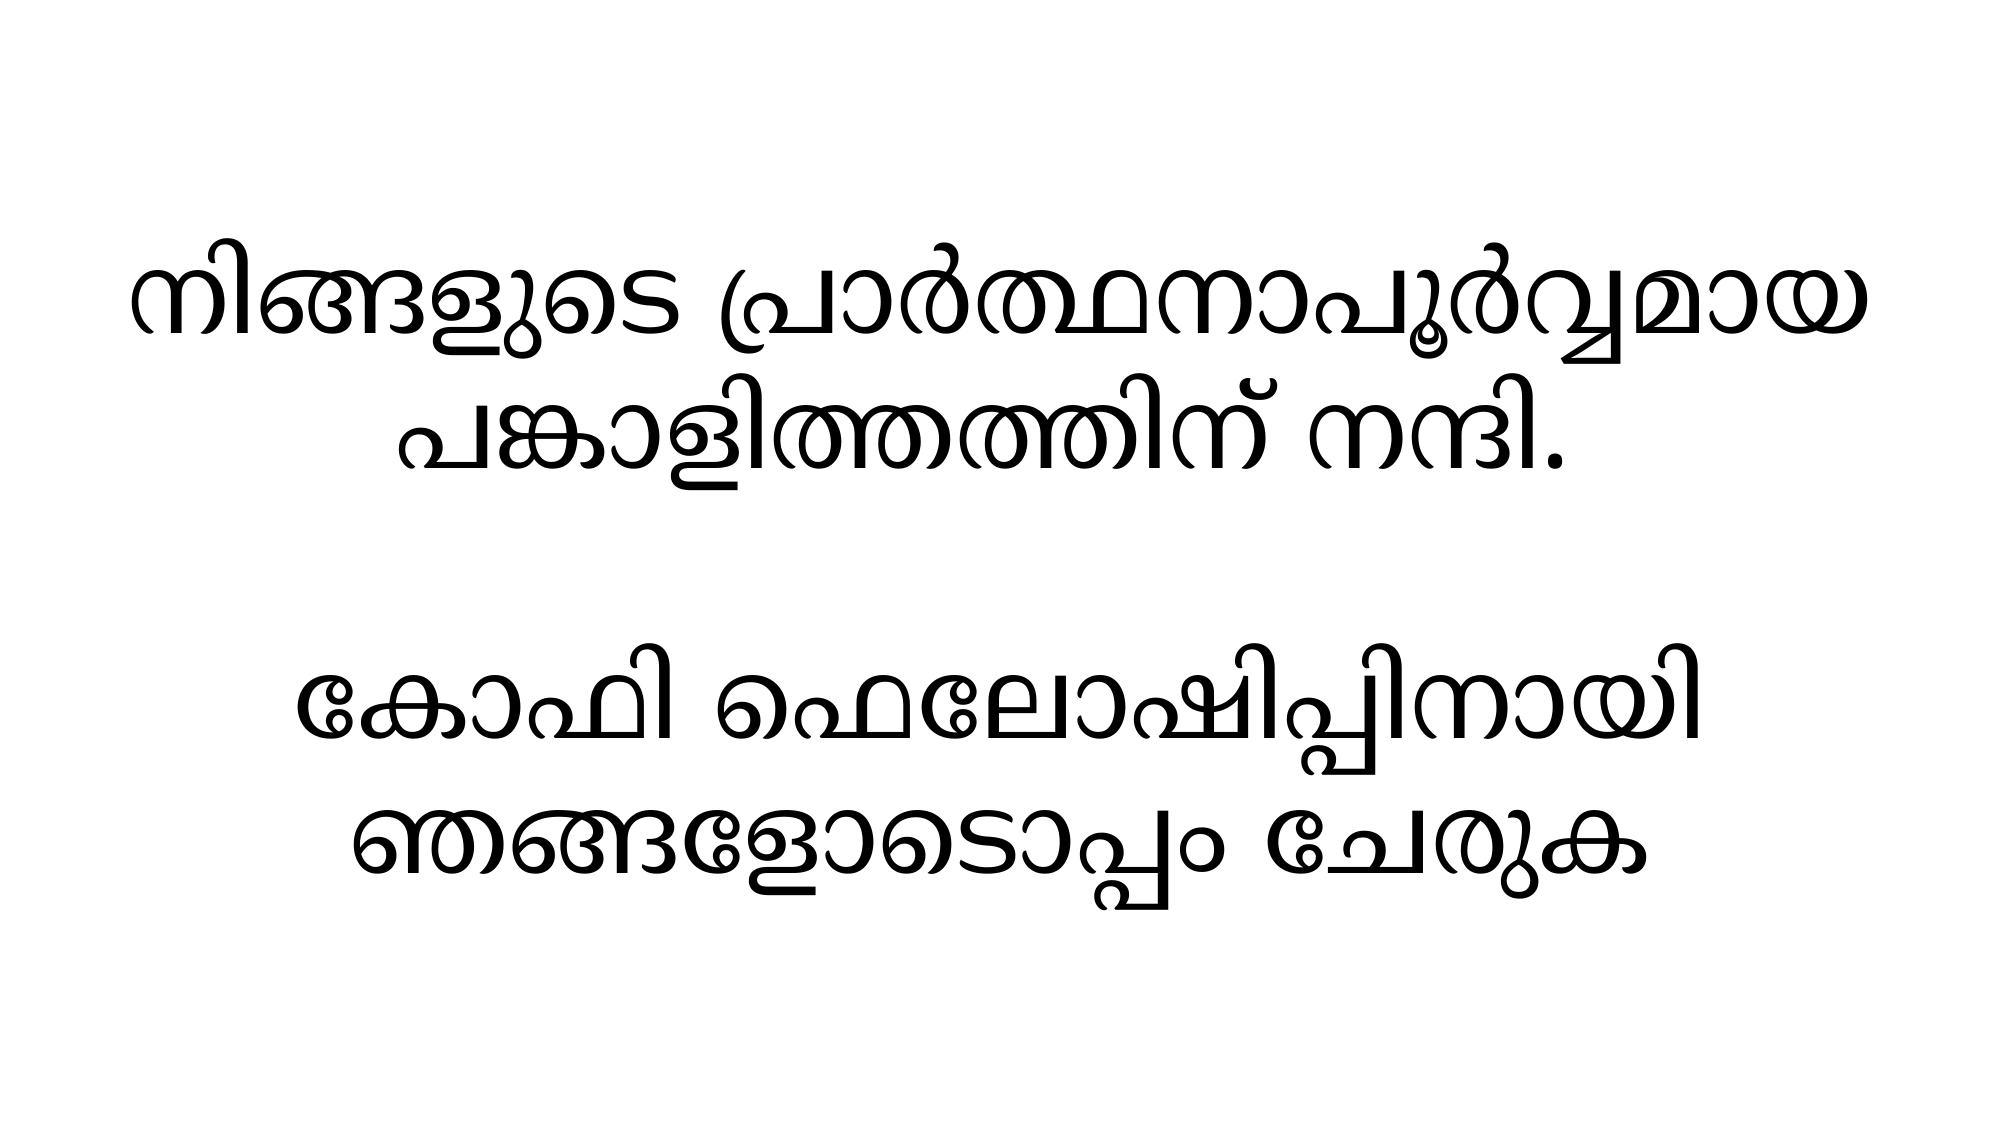

നിങ്ങളുടെ പ്രാർത്ഥനാപൂർവ്വമായ പങ്കാളിത്തത്തിന് നന്ദി.

കോഫി ഫെലോഷിപ്പിനായി ഞങ്ങളോടൊപ്പം ചേരുക